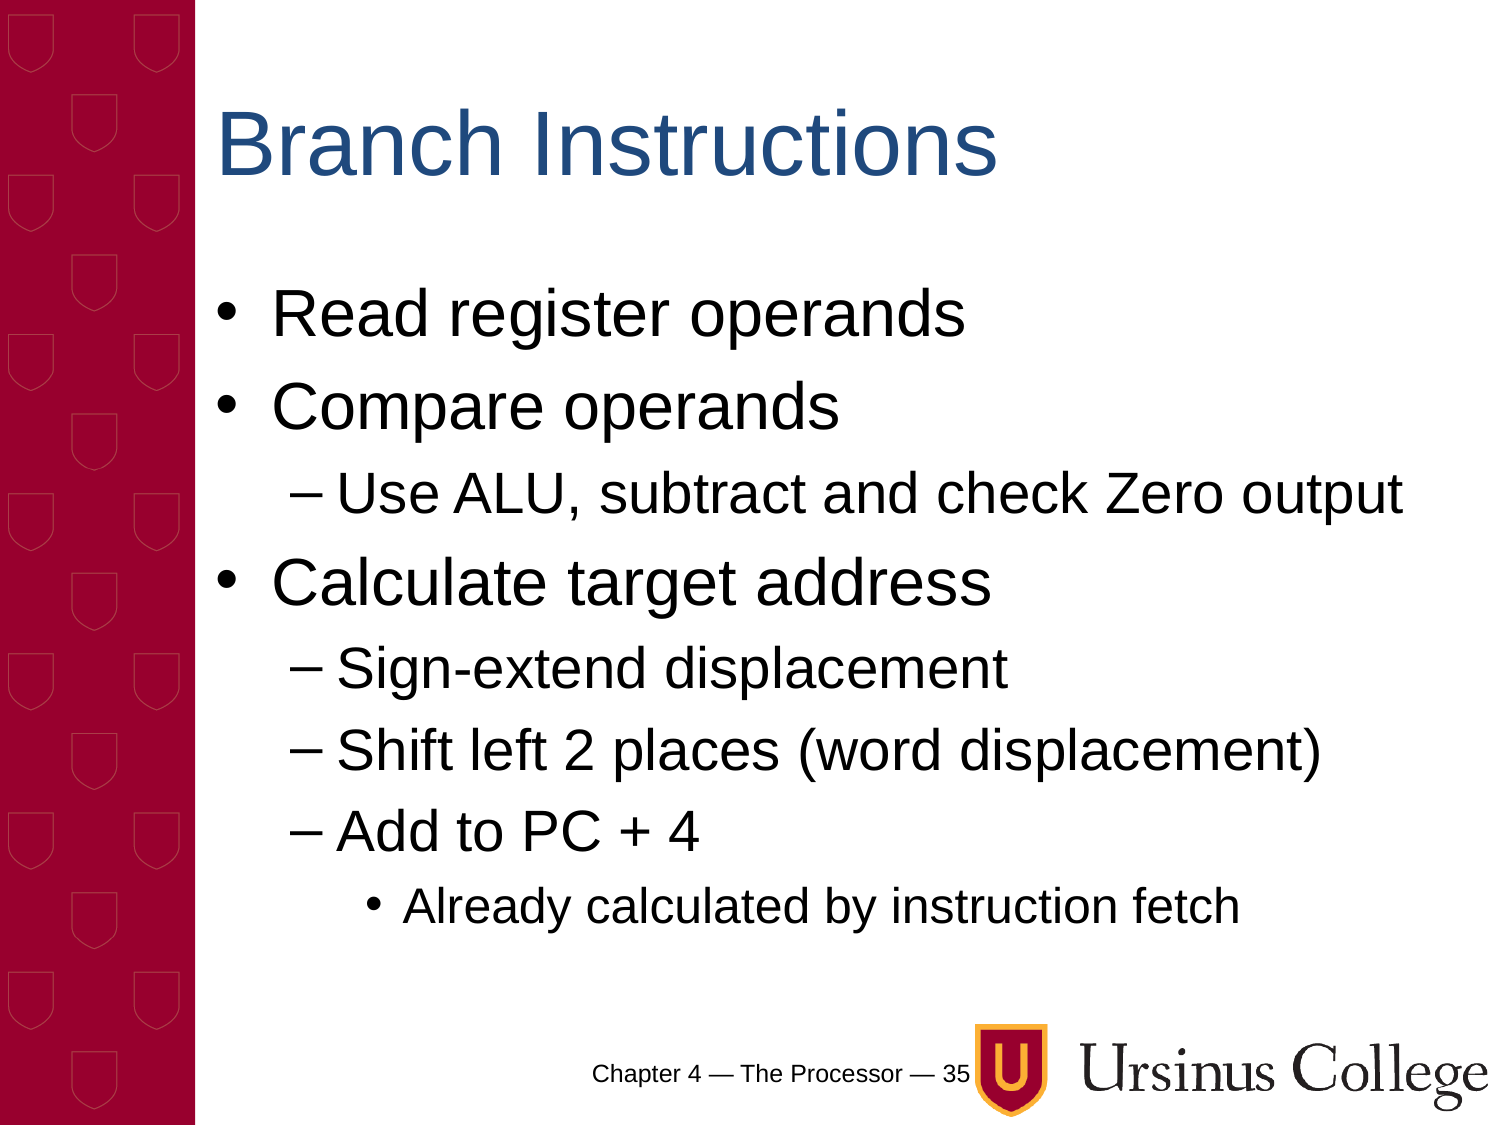

# Branch Instructions
Read register operands
Compare operands
Use ALU, subtract and check Zero output
Calculate target address
Sign-extend displacement
Shift left 2 places (word displacement)
Add to PC + 4
Already calculated by instruction fetch
Chapter 4 — The Processor — 35